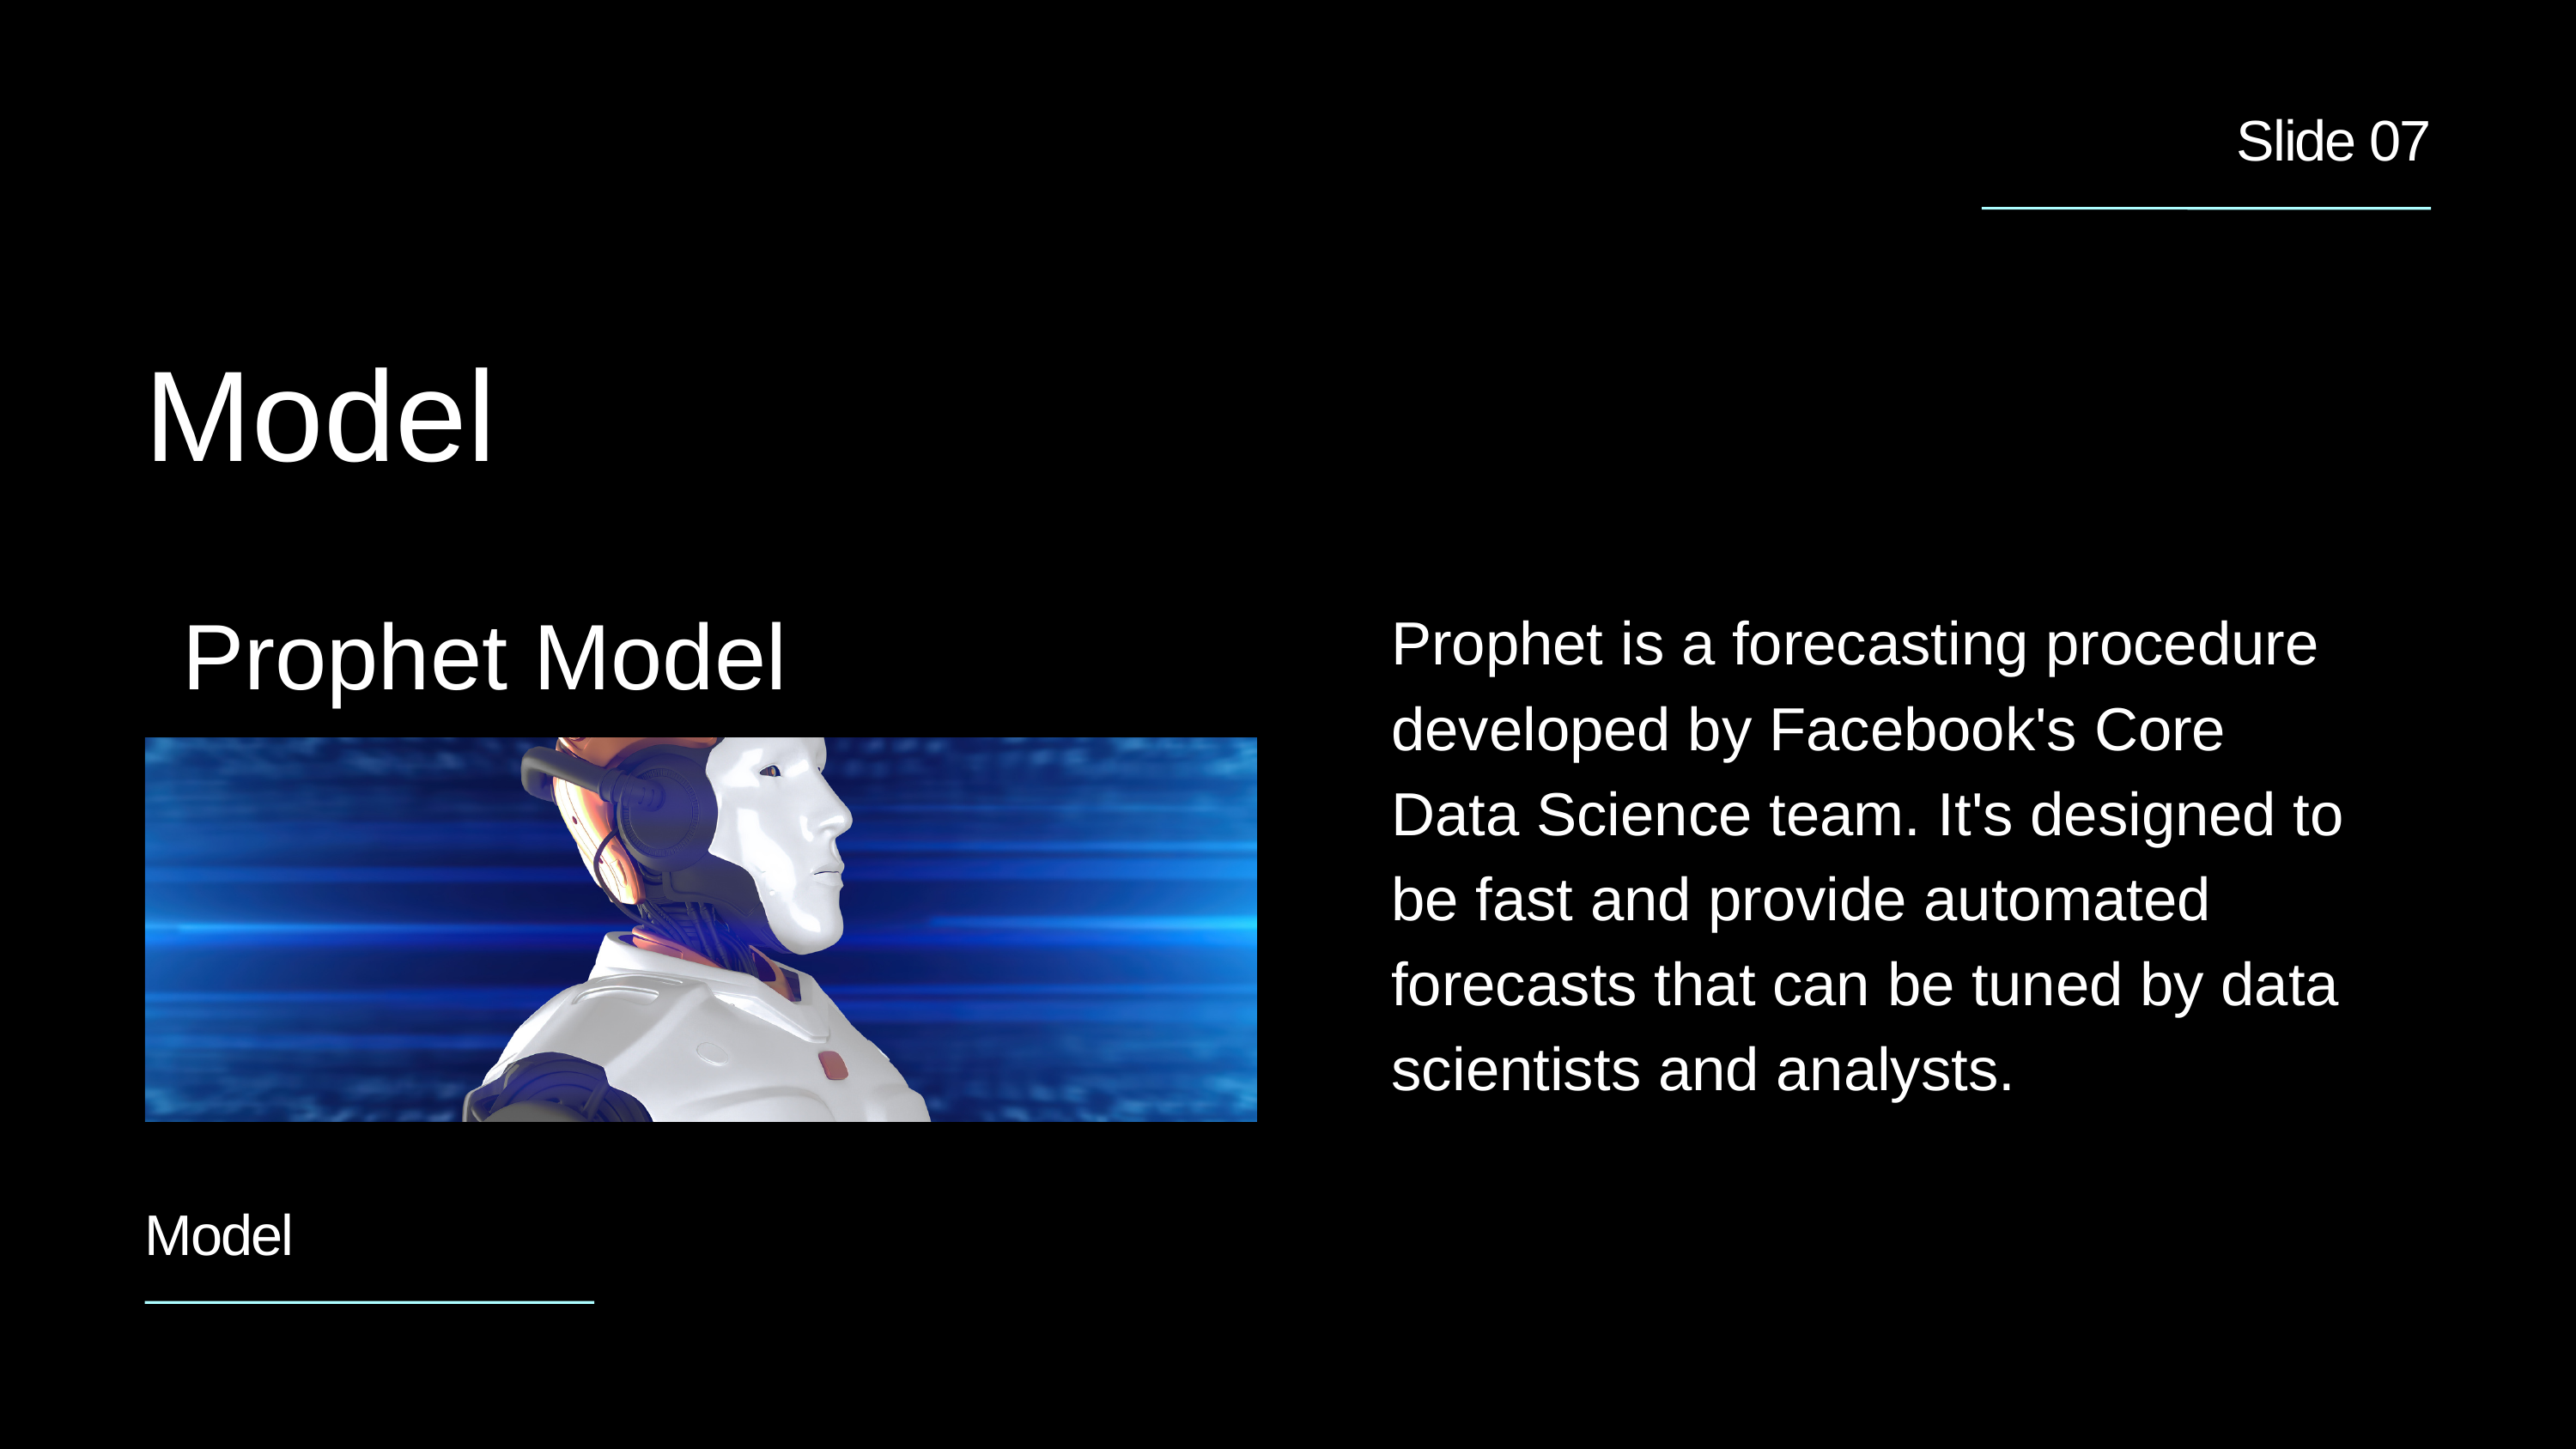

Slide 07

Model
Prophet Model
Prophet is a forecasting procedure developed by Facebook's Core Data Science team. It's designed to be fast and provide automated forecasts that can be tuned by data scientists and analysts.

Model